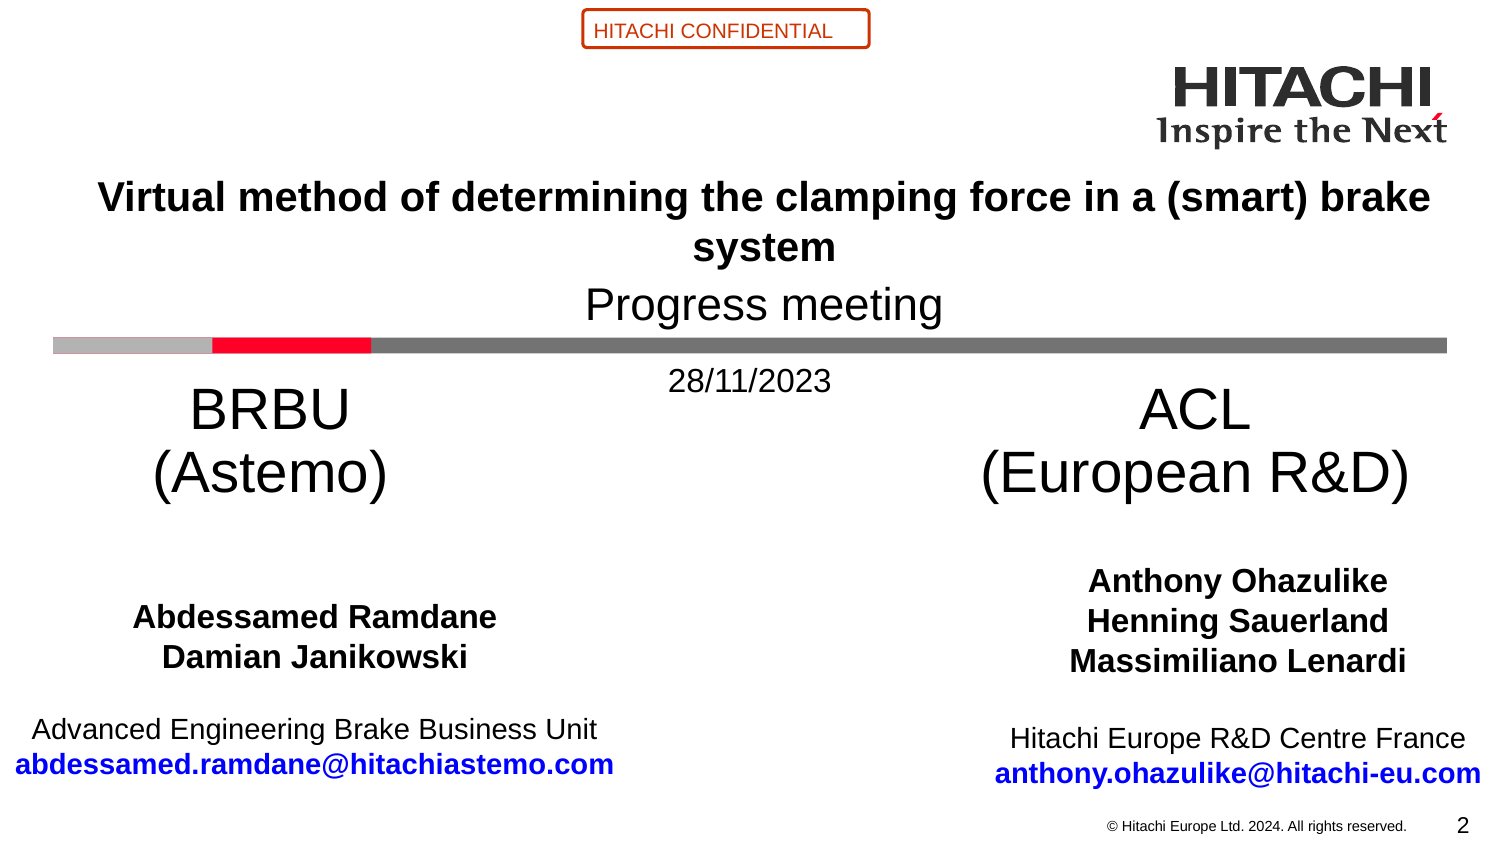

HITACHI CONFIDENTIAL
Virtual method of determining the clamping force in a (smart) brake system
Progress meeting
28/11/2023
BRBU
(Astemo)
ACL
(European R&D)
Anthony Ohazulike
Henning Sauerland
Massimiliano Lenardi
Hitachi Europe R&D Centre France
anthony.ohazulike@hitachi-eu.com

Abdessamed Ramdane
Damian Janikowski

Advanced Engineering Brake Business Unit
abdessamed.ramdane@hitachiastemo.com

2